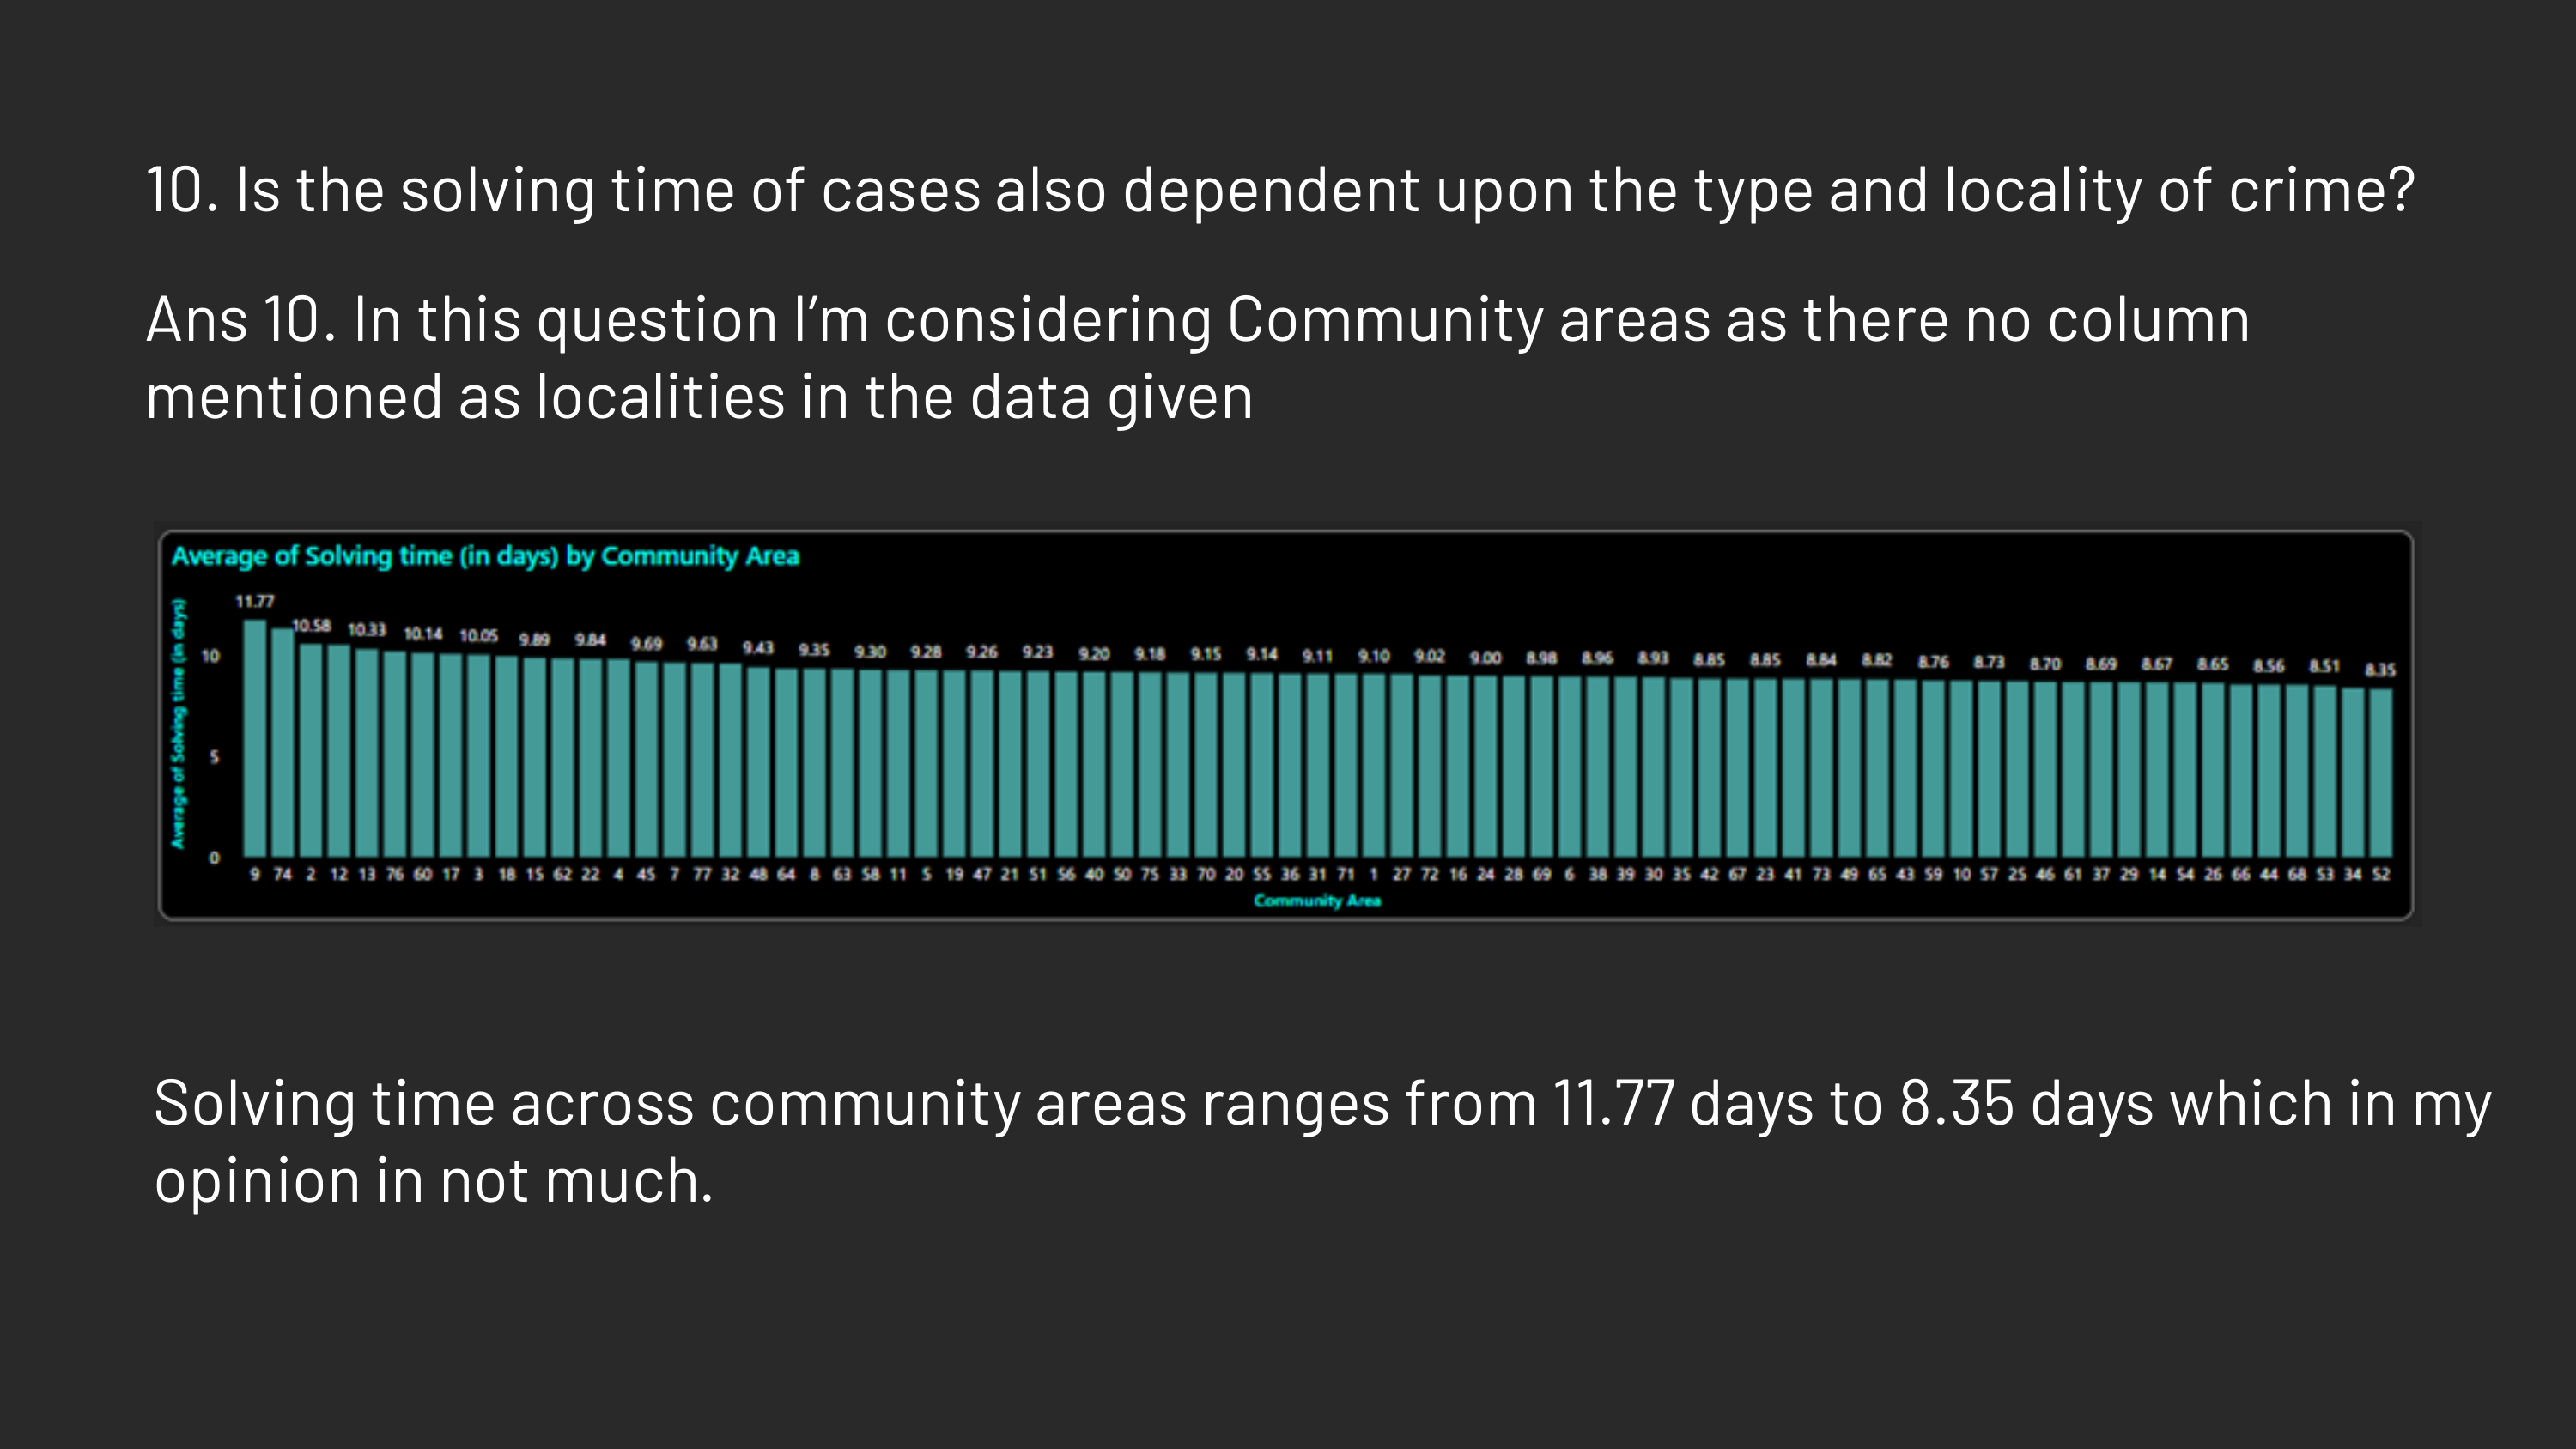

10. Is the solving time of cases also dependent upon the type and locality of crime?
Ans 10. In this question I’m considering Community areas as there no column mentioned as localities in the data given

Solving time across community areas ranges from 11.77 days to 8.35 days which in my opinion in not much.